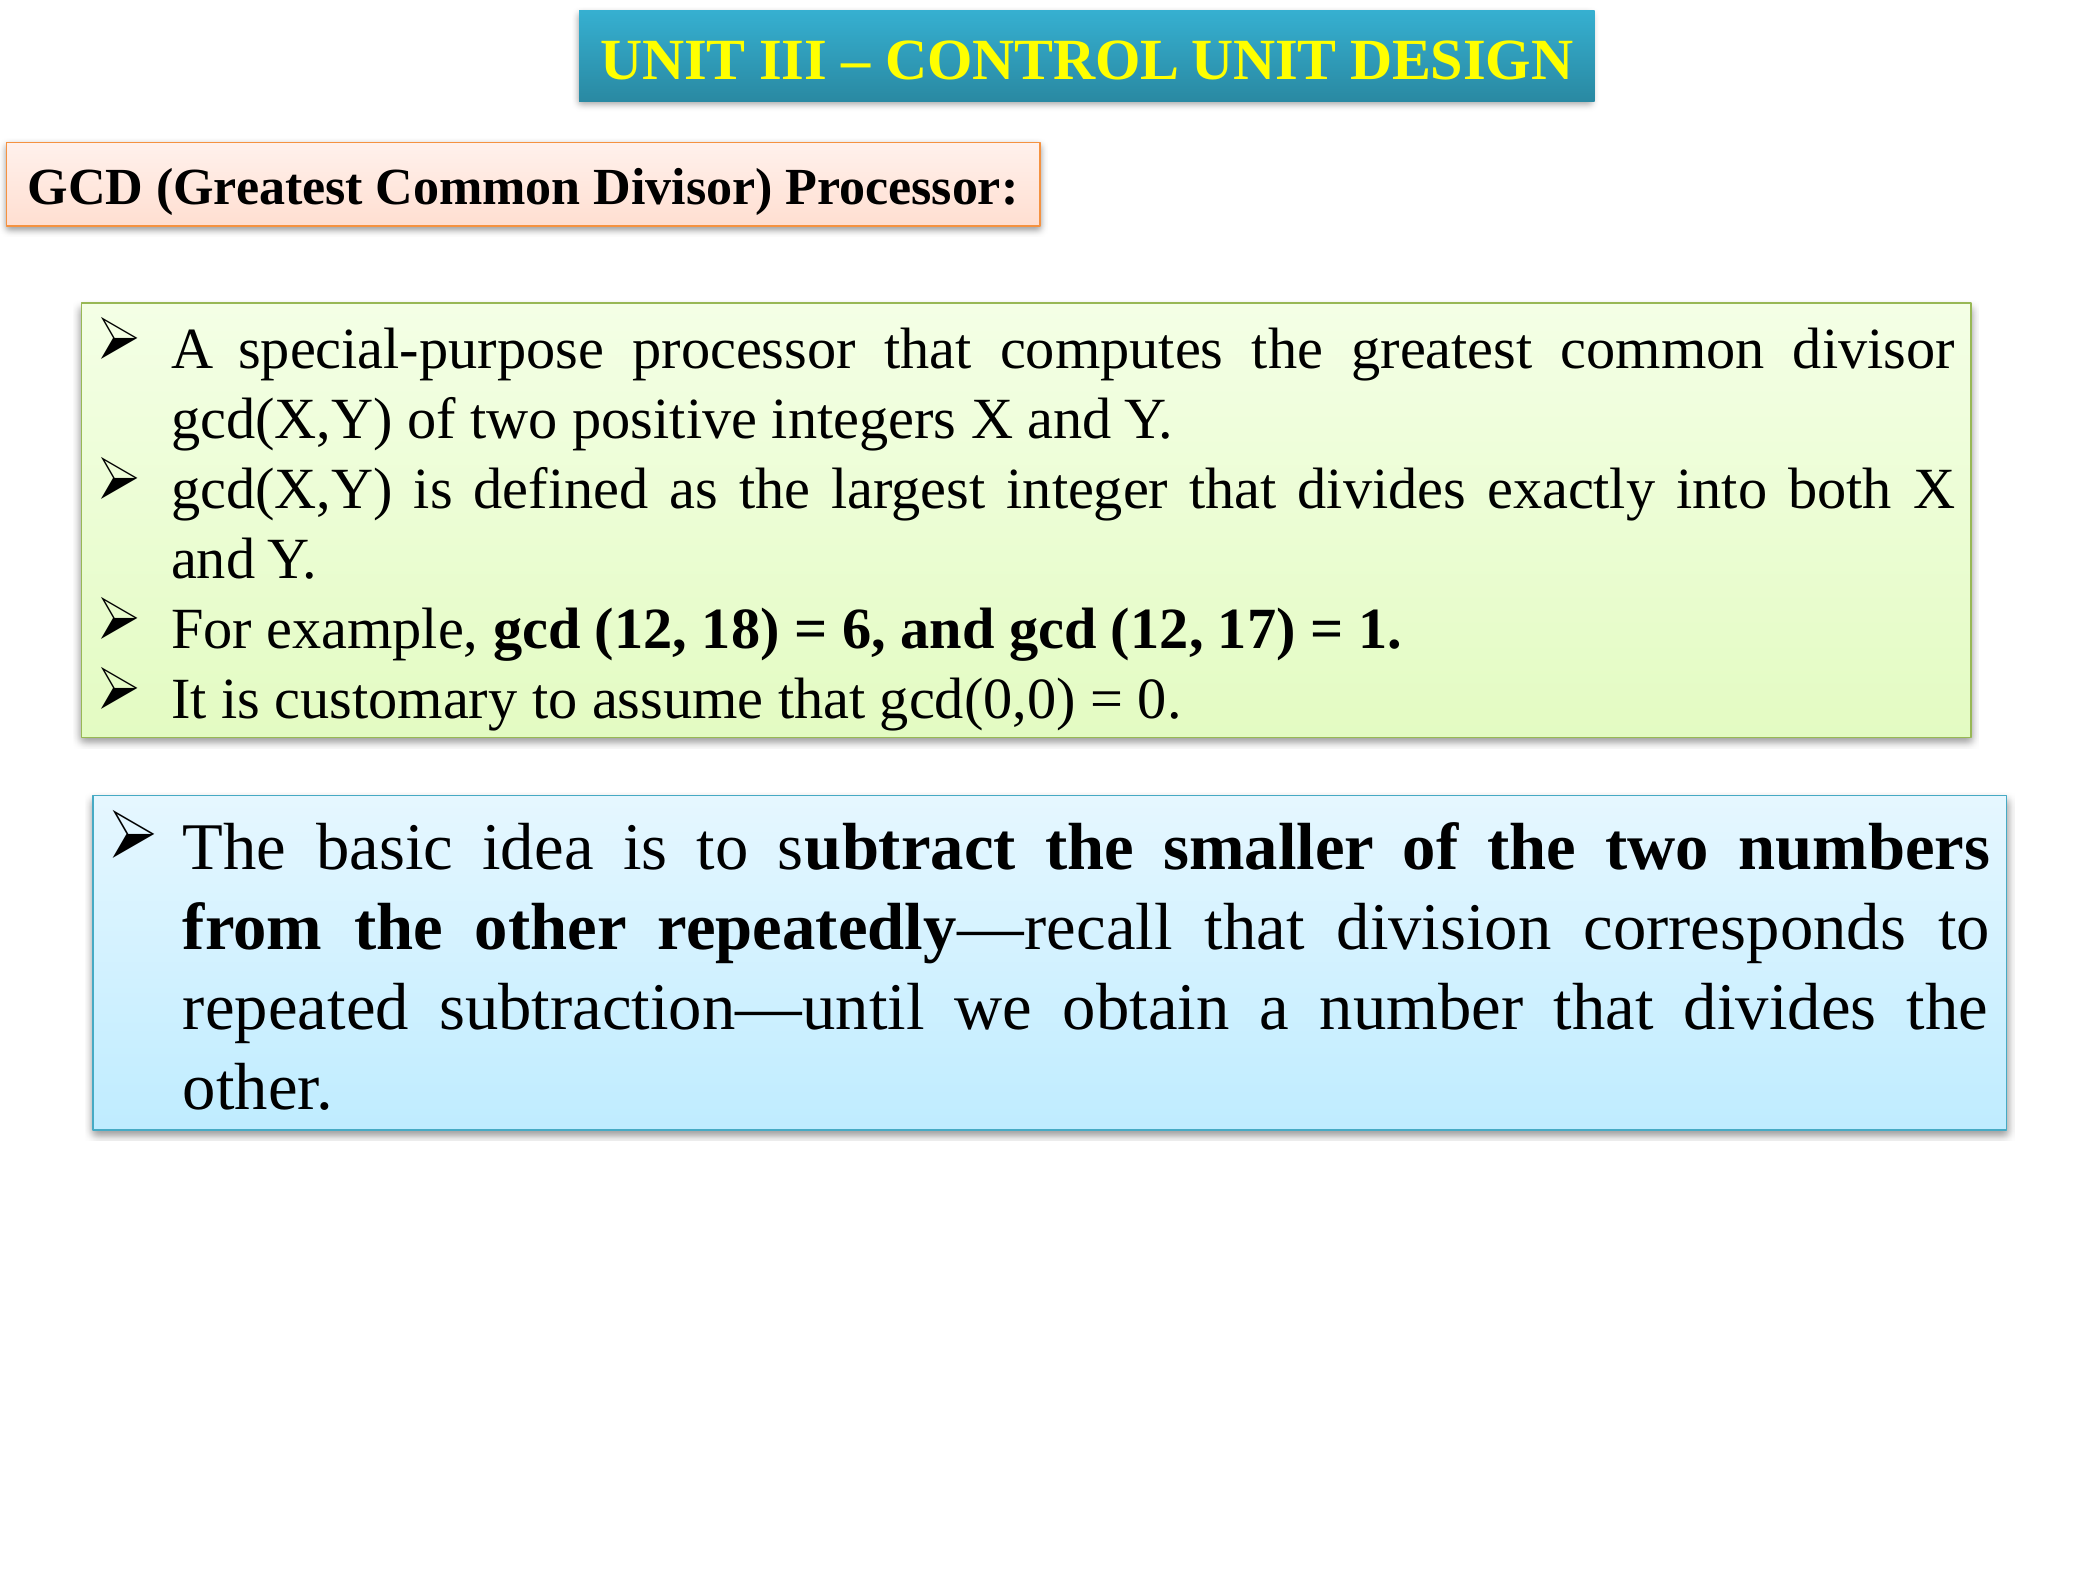

UNIT III – CONTROL UNIT DESIGN
GCD (Greatest Common Divisor) Processor:
A special-purpose processor that computes the greatest common divisor gcd(X,Y) of two positive integers X and Y.
gcd(X,Y) is defined as the largest integer that divides exactly into both X and Y.
For example, gcd (12, 18) = 6, and gcd (12, 17) = 1.
It is customary to assume that gcd(0,0) = 0.
The basic idea is to subtract the smaller of the two numbers from the other repeatedly—recall that division corresponds to repeated subtraction—until we obtain a number that divides the other.